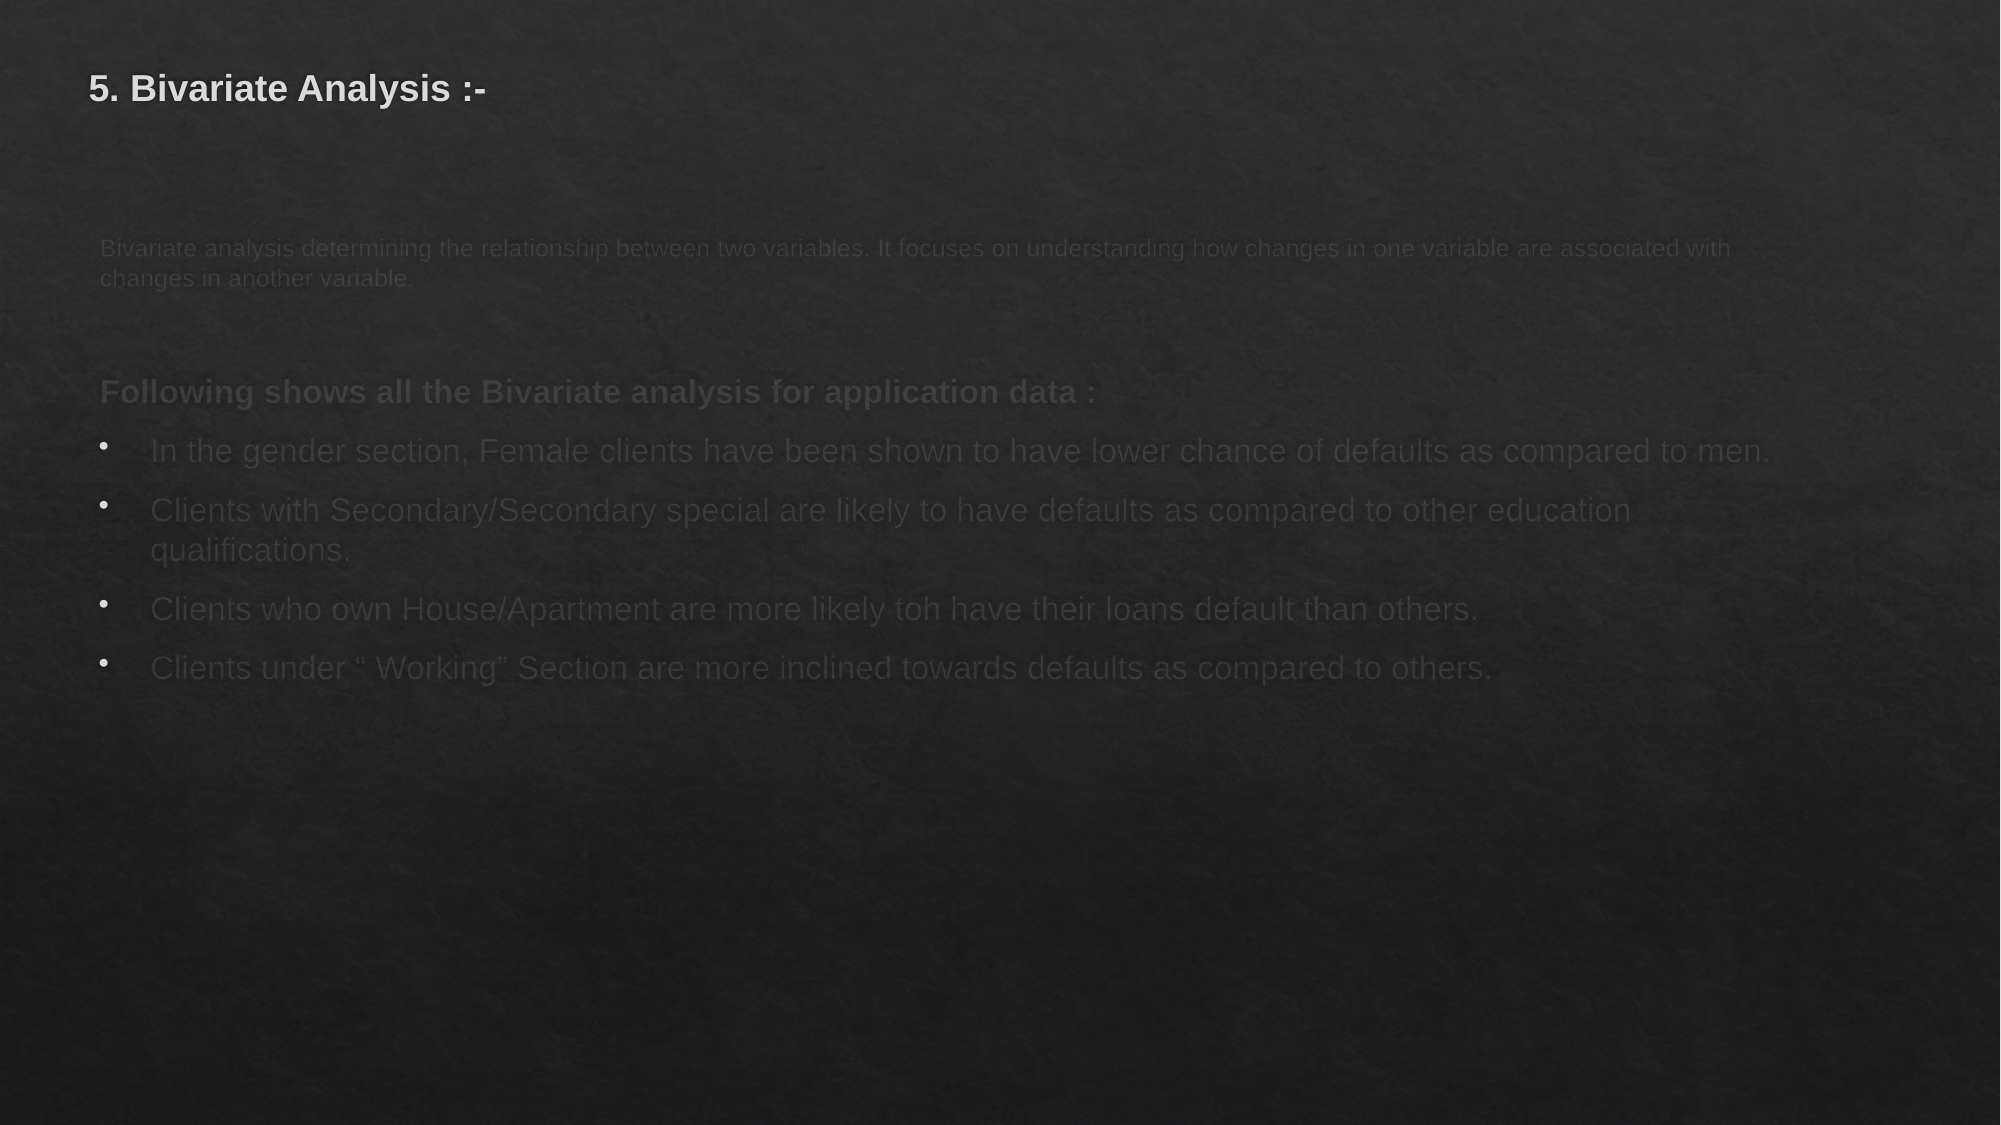

# 5. Bivariate Analysis :-
Bivariate analysis determining the relationship between two variables. It focuses on understanding how changes in one variable are associated with changes in another variable.

Following shows all the Bivariate analysis for application data :
In the gender section, Female clients have been shown to have lower chance of defaults as compared to men.
Clients with Secondary/Secondary special are likely to have defaults as compared to other education qualifications.
Clients who own House/Apartment are more likely toh have their loans default than others.
Clients under “ Working” Section are more inclined towards defaults as compared to others.